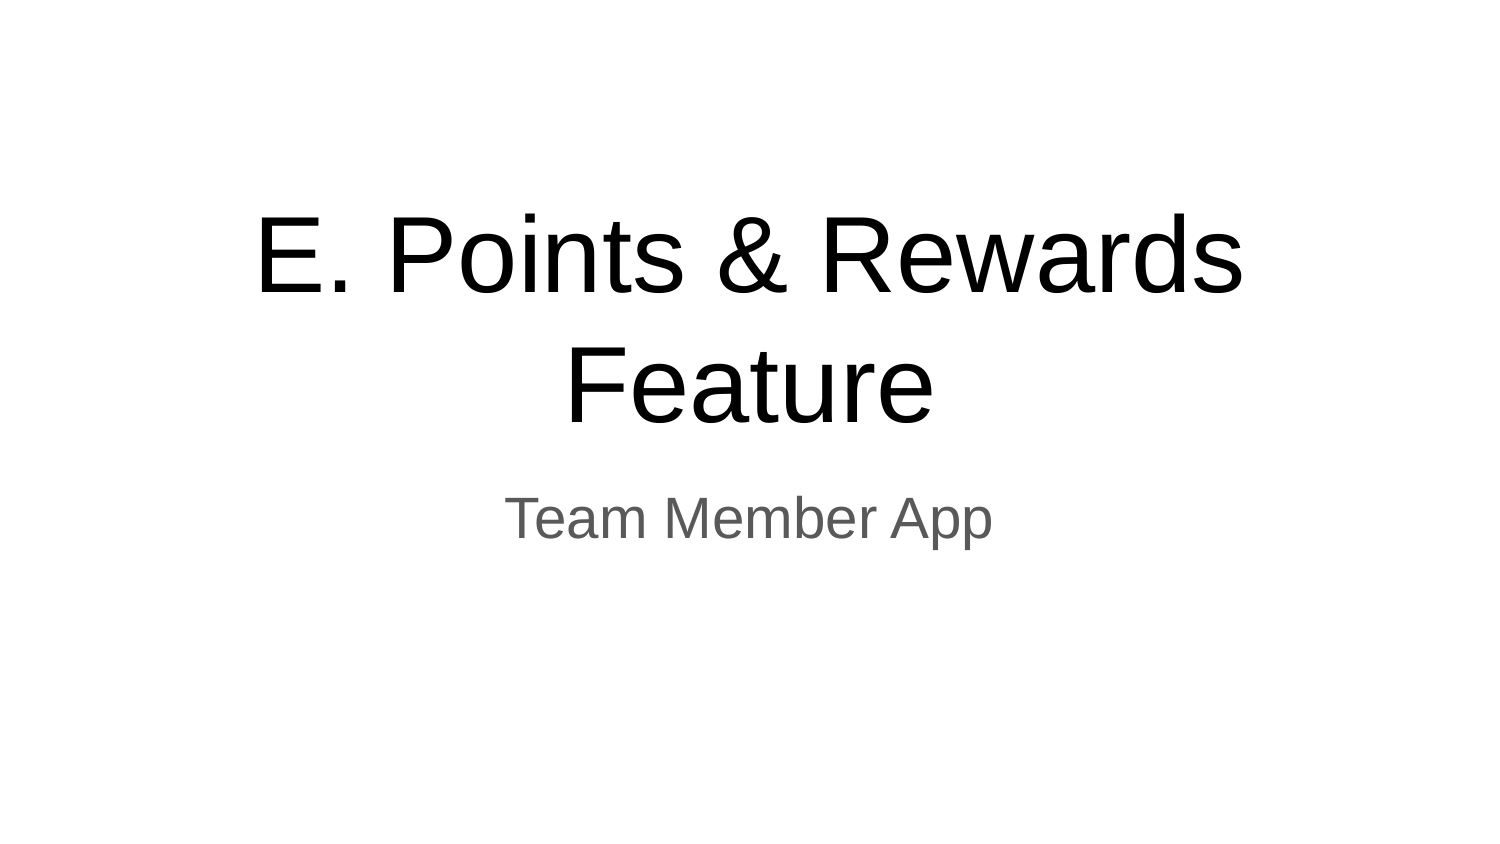

# E. Points & Rewards Feature
Team Member App